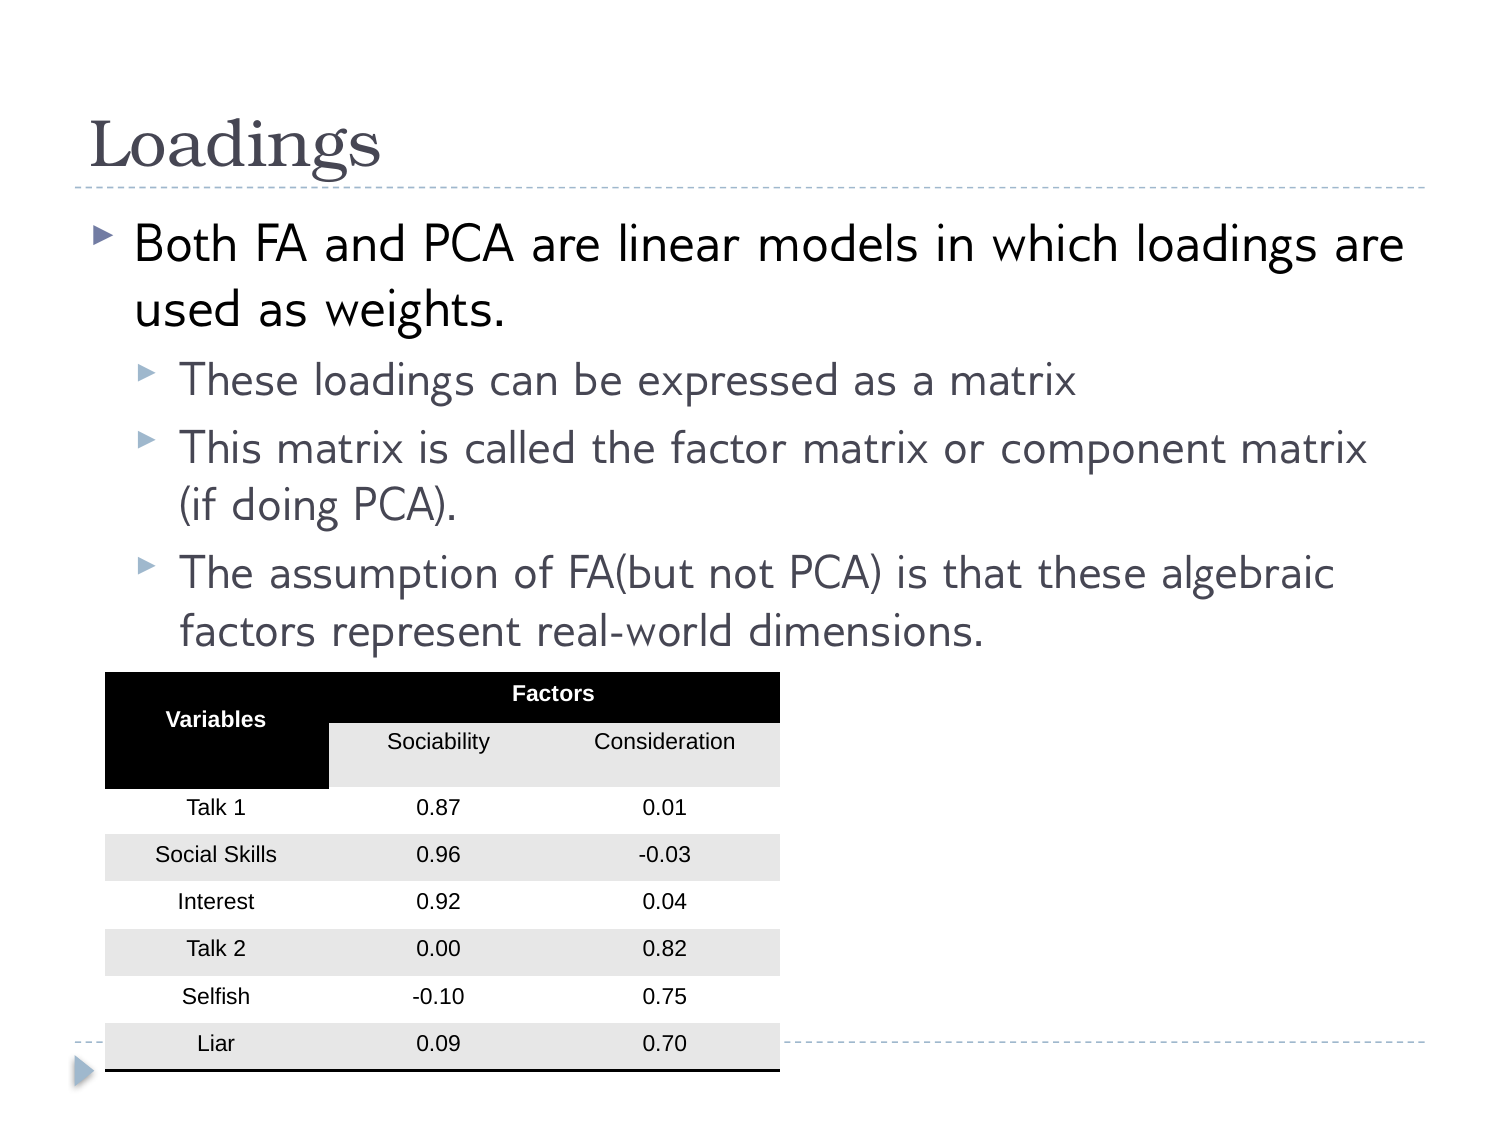

# Loadings
Both FA and PCA are linear models in which loadings are used as weights.
These loadings can be expressed as a matrix
This matrix is called the factor matrix or component matrix (if doing PCA).
The assumption of FA(but not PCA) is that these algebraic factors represent real-world dimensions.

| Variables | Factors |  |
| --- | --- | --- |
|  | Sociability | Consideration |
| Talk 1 | 0.87 | 0.01 |
| Social Skills | 0.96 | -0.03 |
| Interest | 0.92 | 0.04 |
| Talk 2 | 0.00 | 0.82 |
| Selfish | -0.10 | 0.75 |
| Liar | 0.09 | 0.70 |